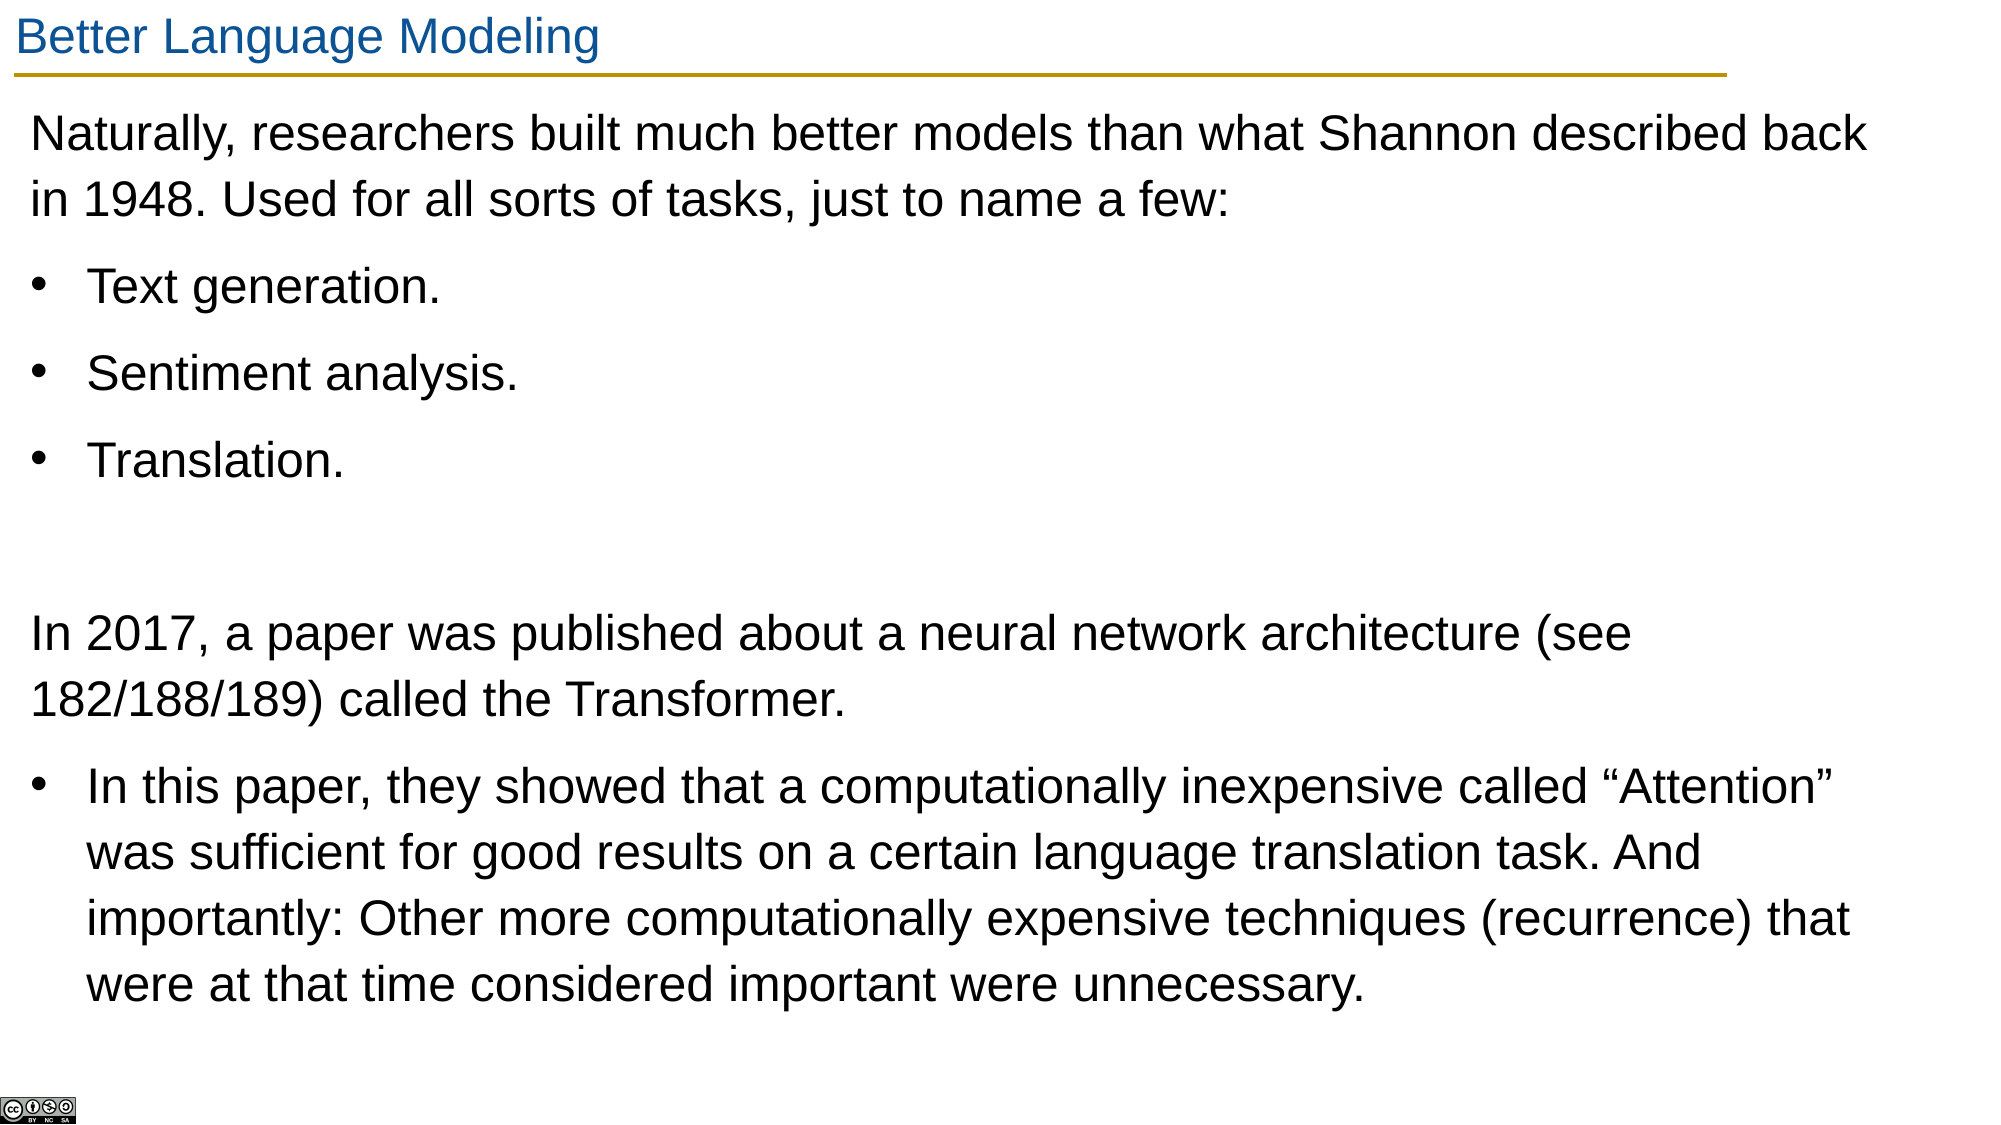

# Better Language Modeling
Naturally, researchers built much better models than what Shannon described back in 1948. Used for all sorts of tasks, just to name a few:
Text generation.
Sentiment analysis.
Translation.

In 2017, a paper was published about a neural network architecture (see 182/188/189) called the Transformer.
In this paper, they showed that a computationally inexpensive called “Attention” was sufficient for good results on a certain language translation task. And importantly: Other more computationally expensive techniques (recurrence) that were at that time considered important were unnecessary.